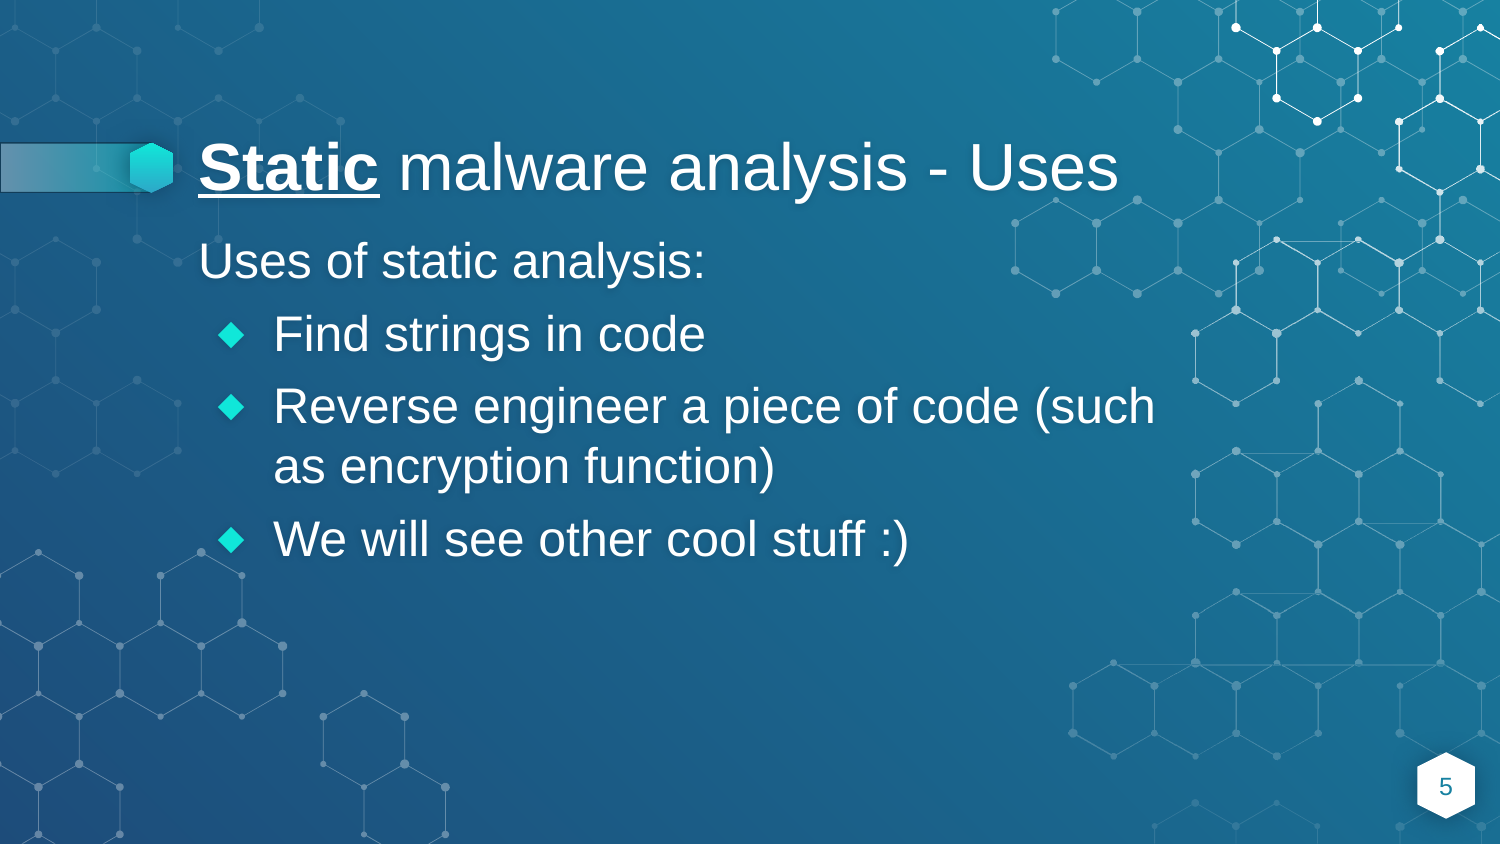

# Static malware analysis - Uses
Uses of static analysis:
Find strings in code
Reverse engineer a piece of code (such as encryption function)
We will see other cool stuff :)
5